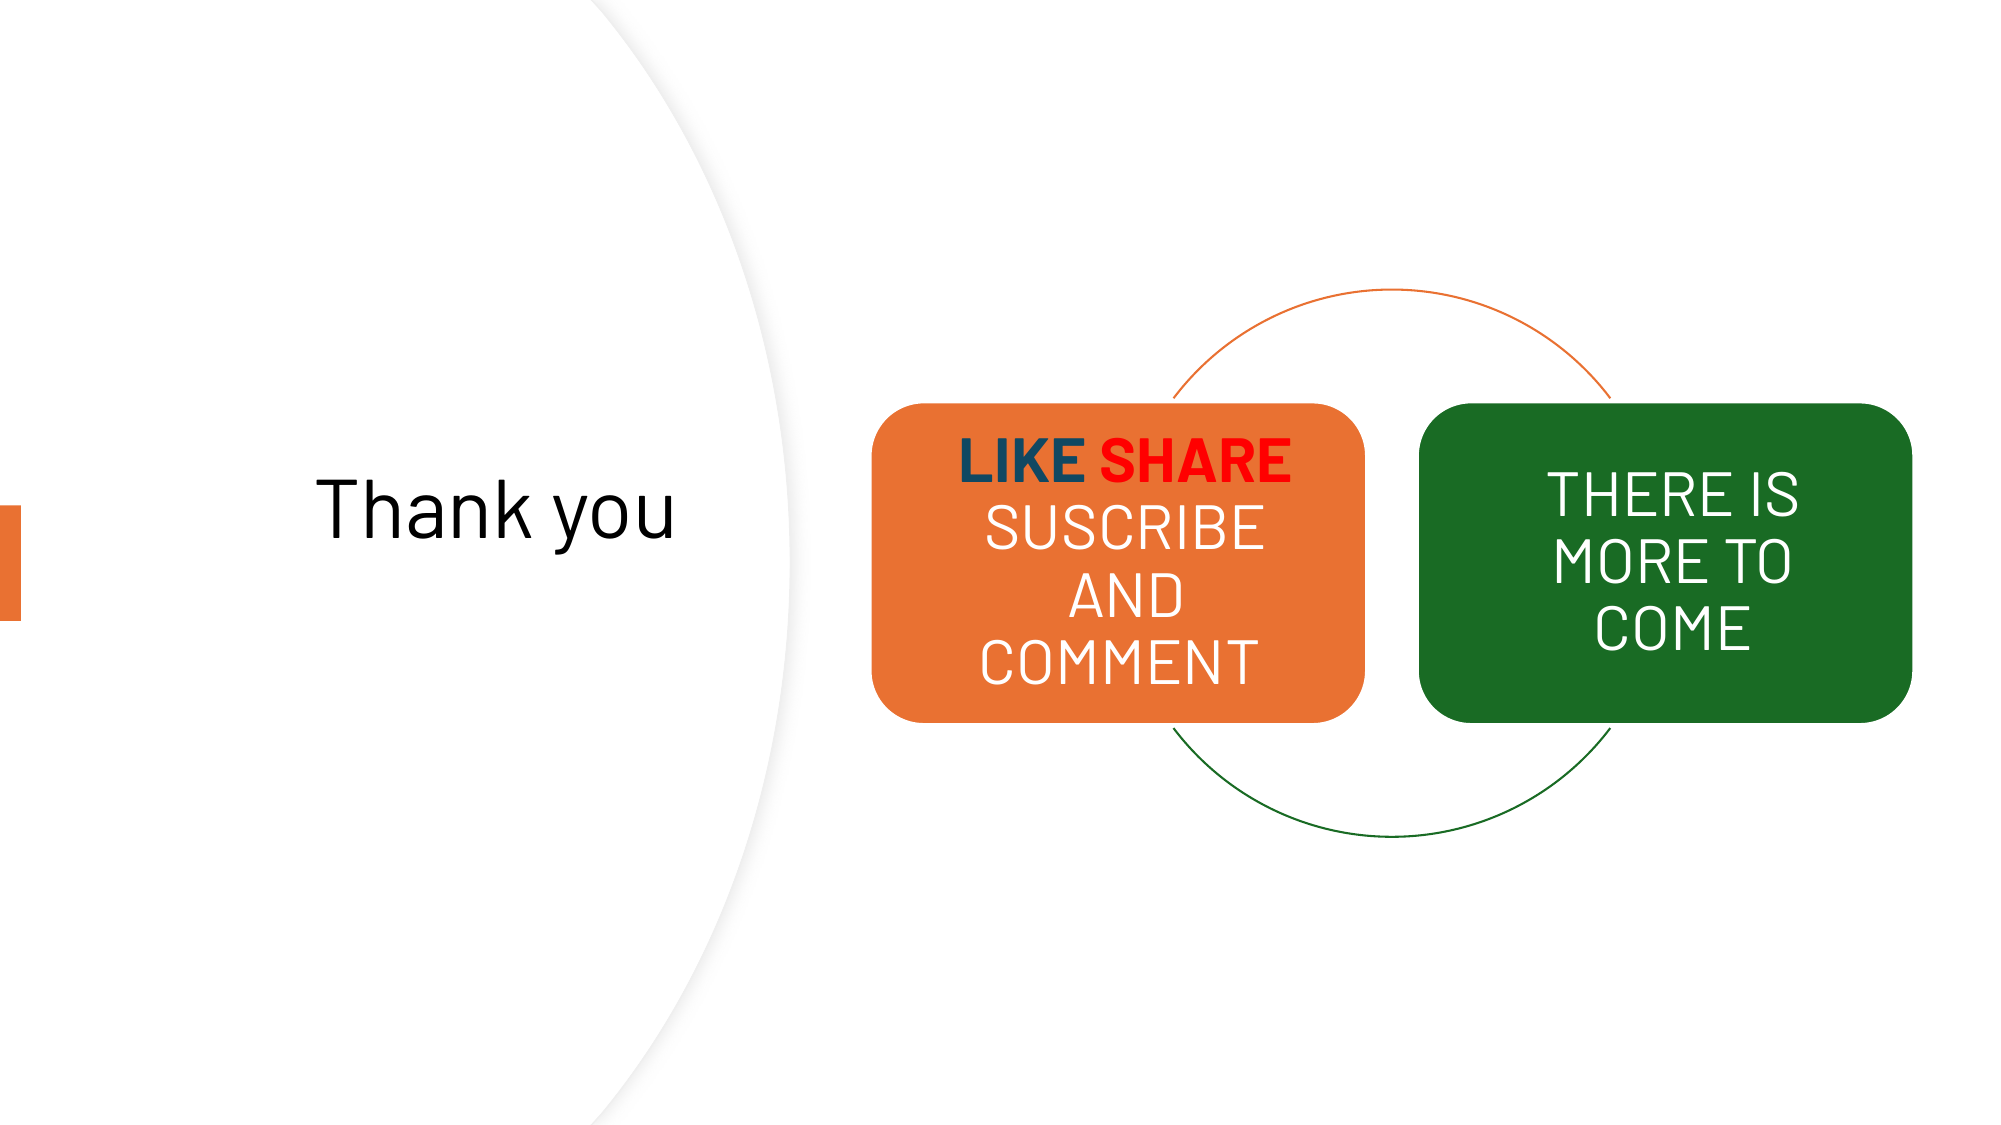

LIKE SHARE SUSCRIBE AND COMMENT
THERE IS MORE TO COME
# Thank you